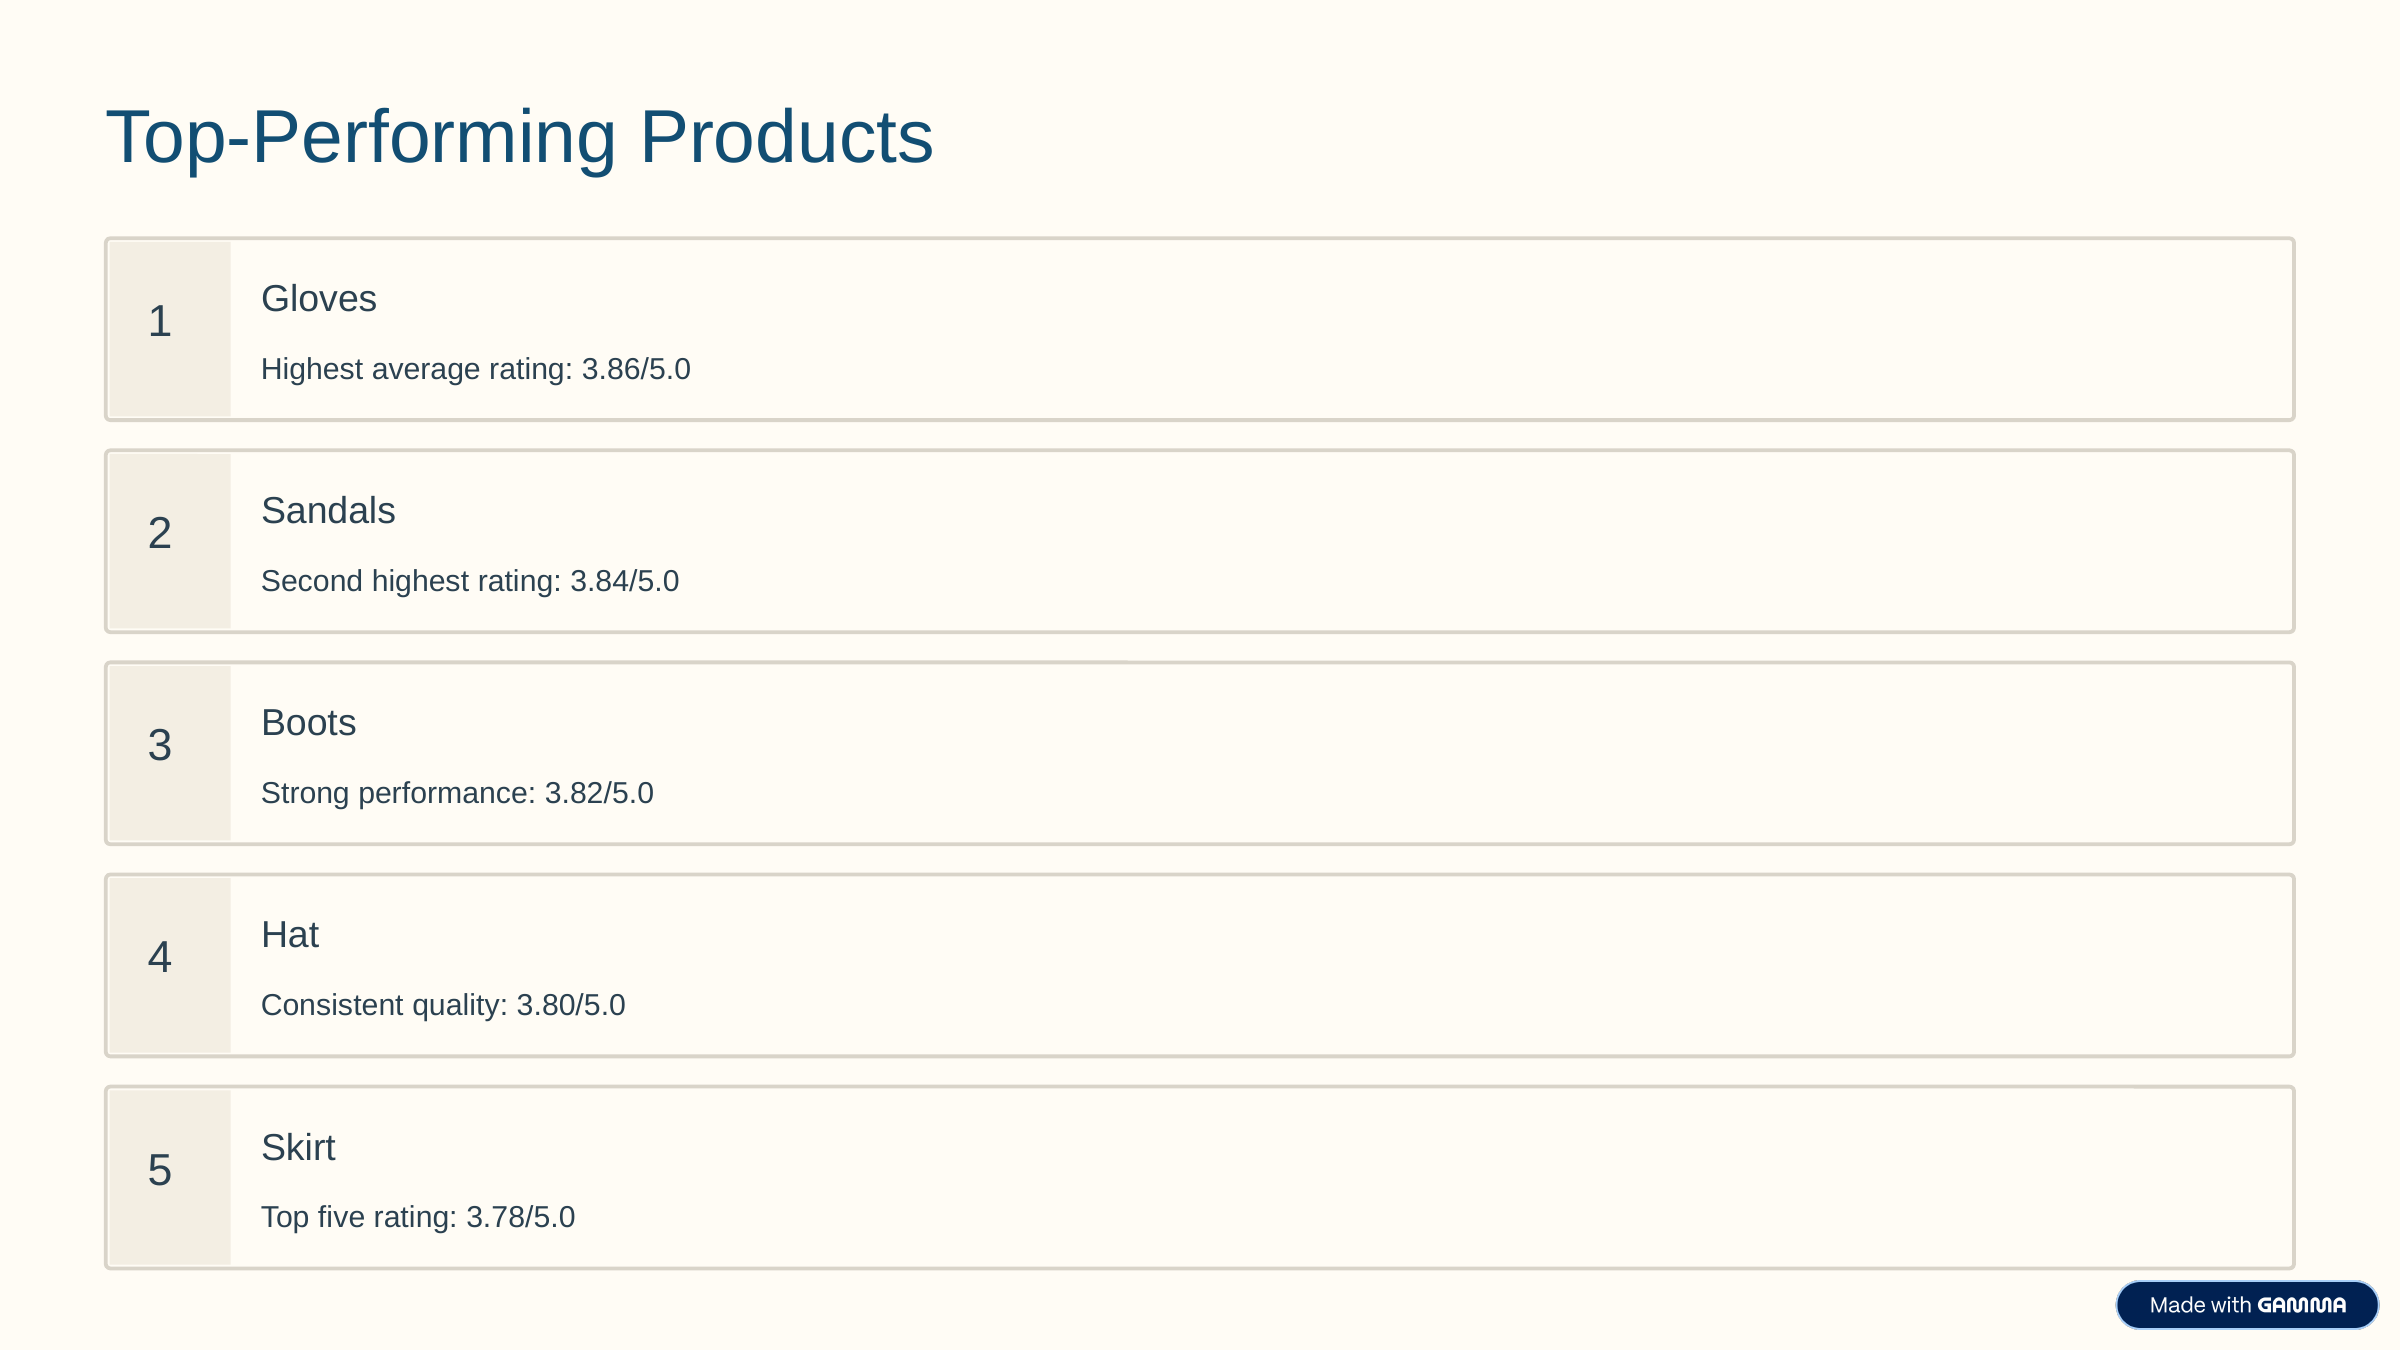

Top-Performing Products

Gloves
1
Highest average rating: 3.86/5.0

Sandals
2
Second highest rating: 3.84/5.0

Boots
3
Strong performance: 3.82/5.0

Hat
4
Consistent quality: 3.80/5.0

Skirt
5
Top five rating: 3.78/5.0